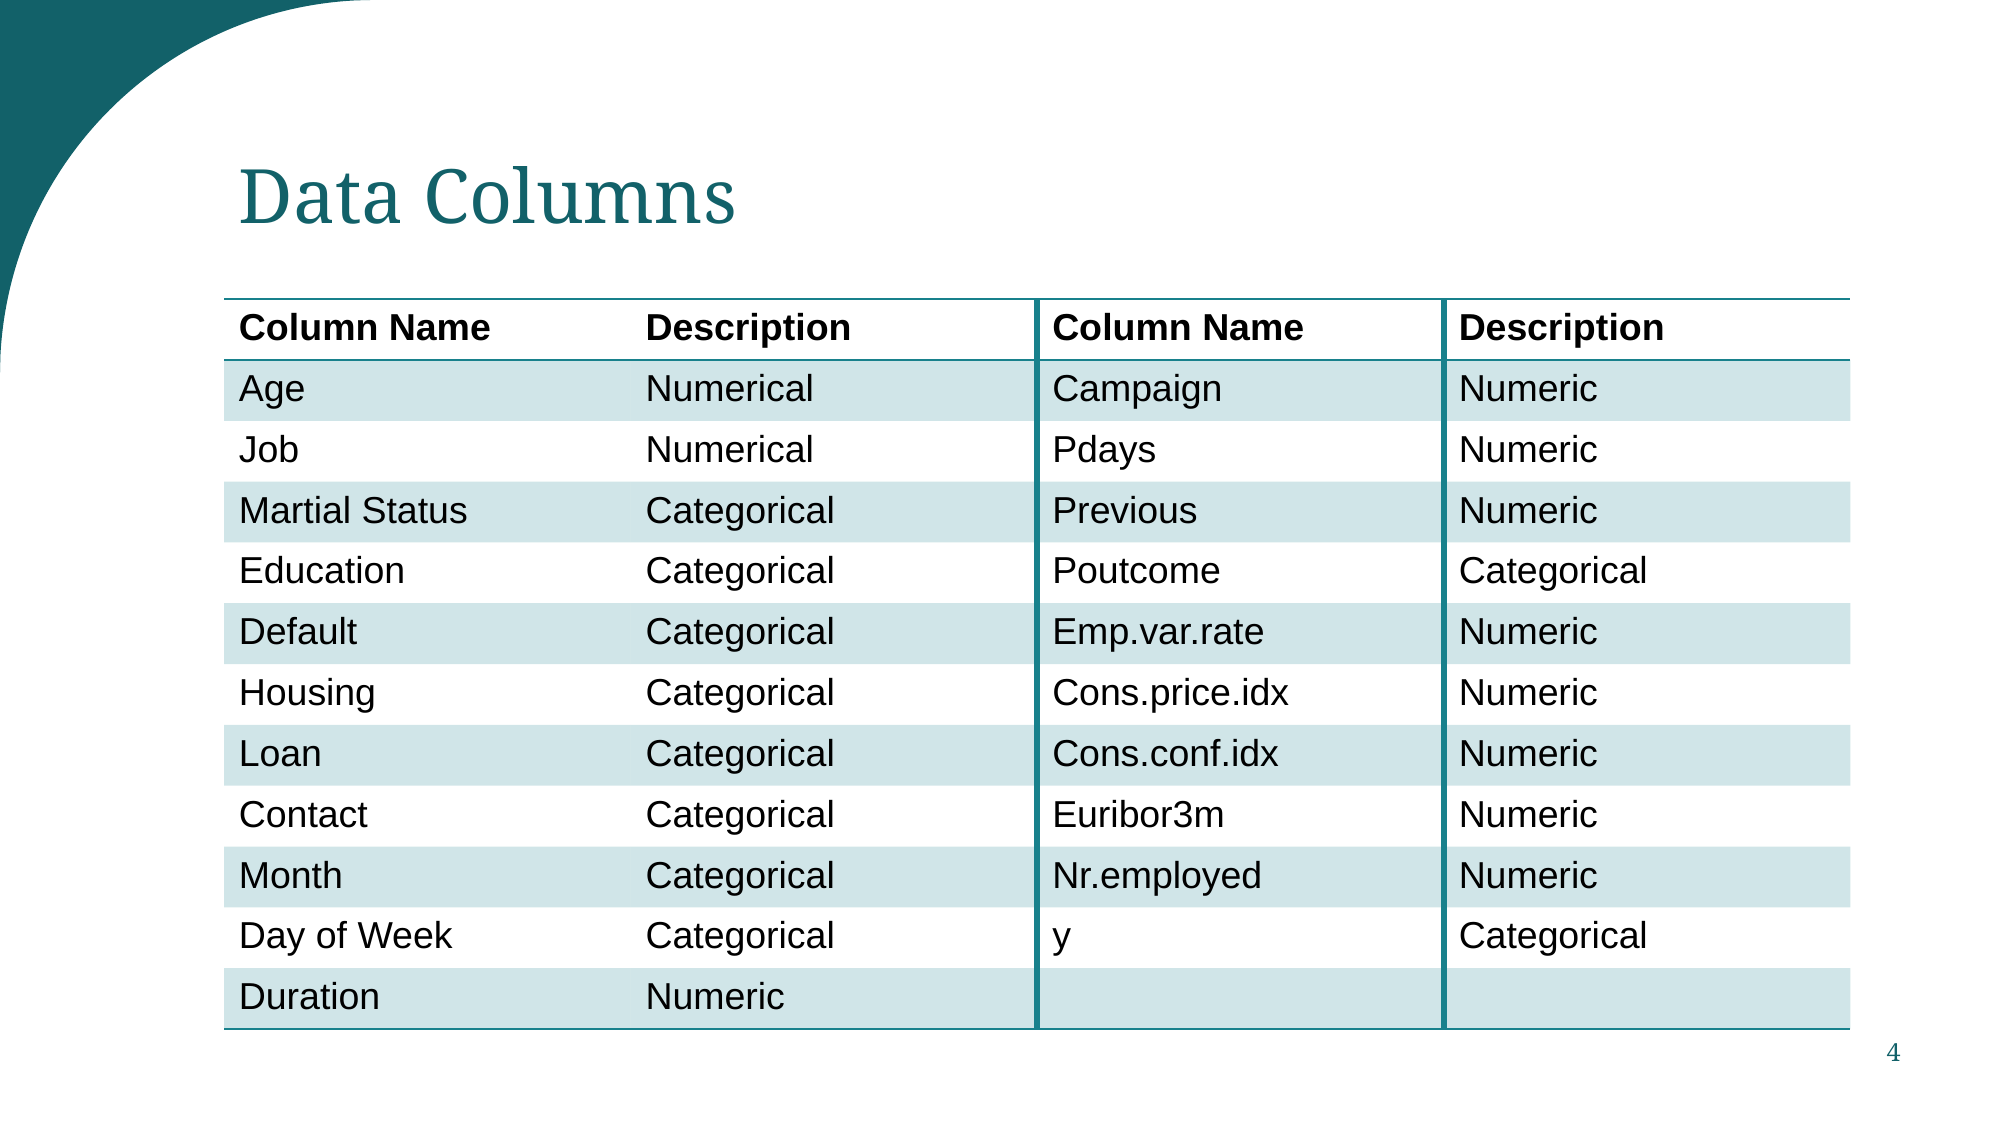

# Data Columns
| Column Name | Description | Column Name | Description |
| --- | --- | --- | --- |
| Age | Numerical | Campaign | Numeric |
| Job | Numerical | Pdays | Numeric |
| Martial Status | Categorical | Previous | Numeric |
| Education | Categorical | Poutcome | Categorical |
| Default | Categorical | Emp.var.rate | Numeric |
| Housing | Categorical | Cons.price.idx | Numeric |
| Loan | Categorical | Cons.conf.idx | Numeric |
| Contact | Categorical | Euribor3m | Numeric |
| Month | Categorical | Nr.employed | Numeric |
| Day of Week | Categorical | y | Categorical |
| Duration | Numeric |  |  |
4